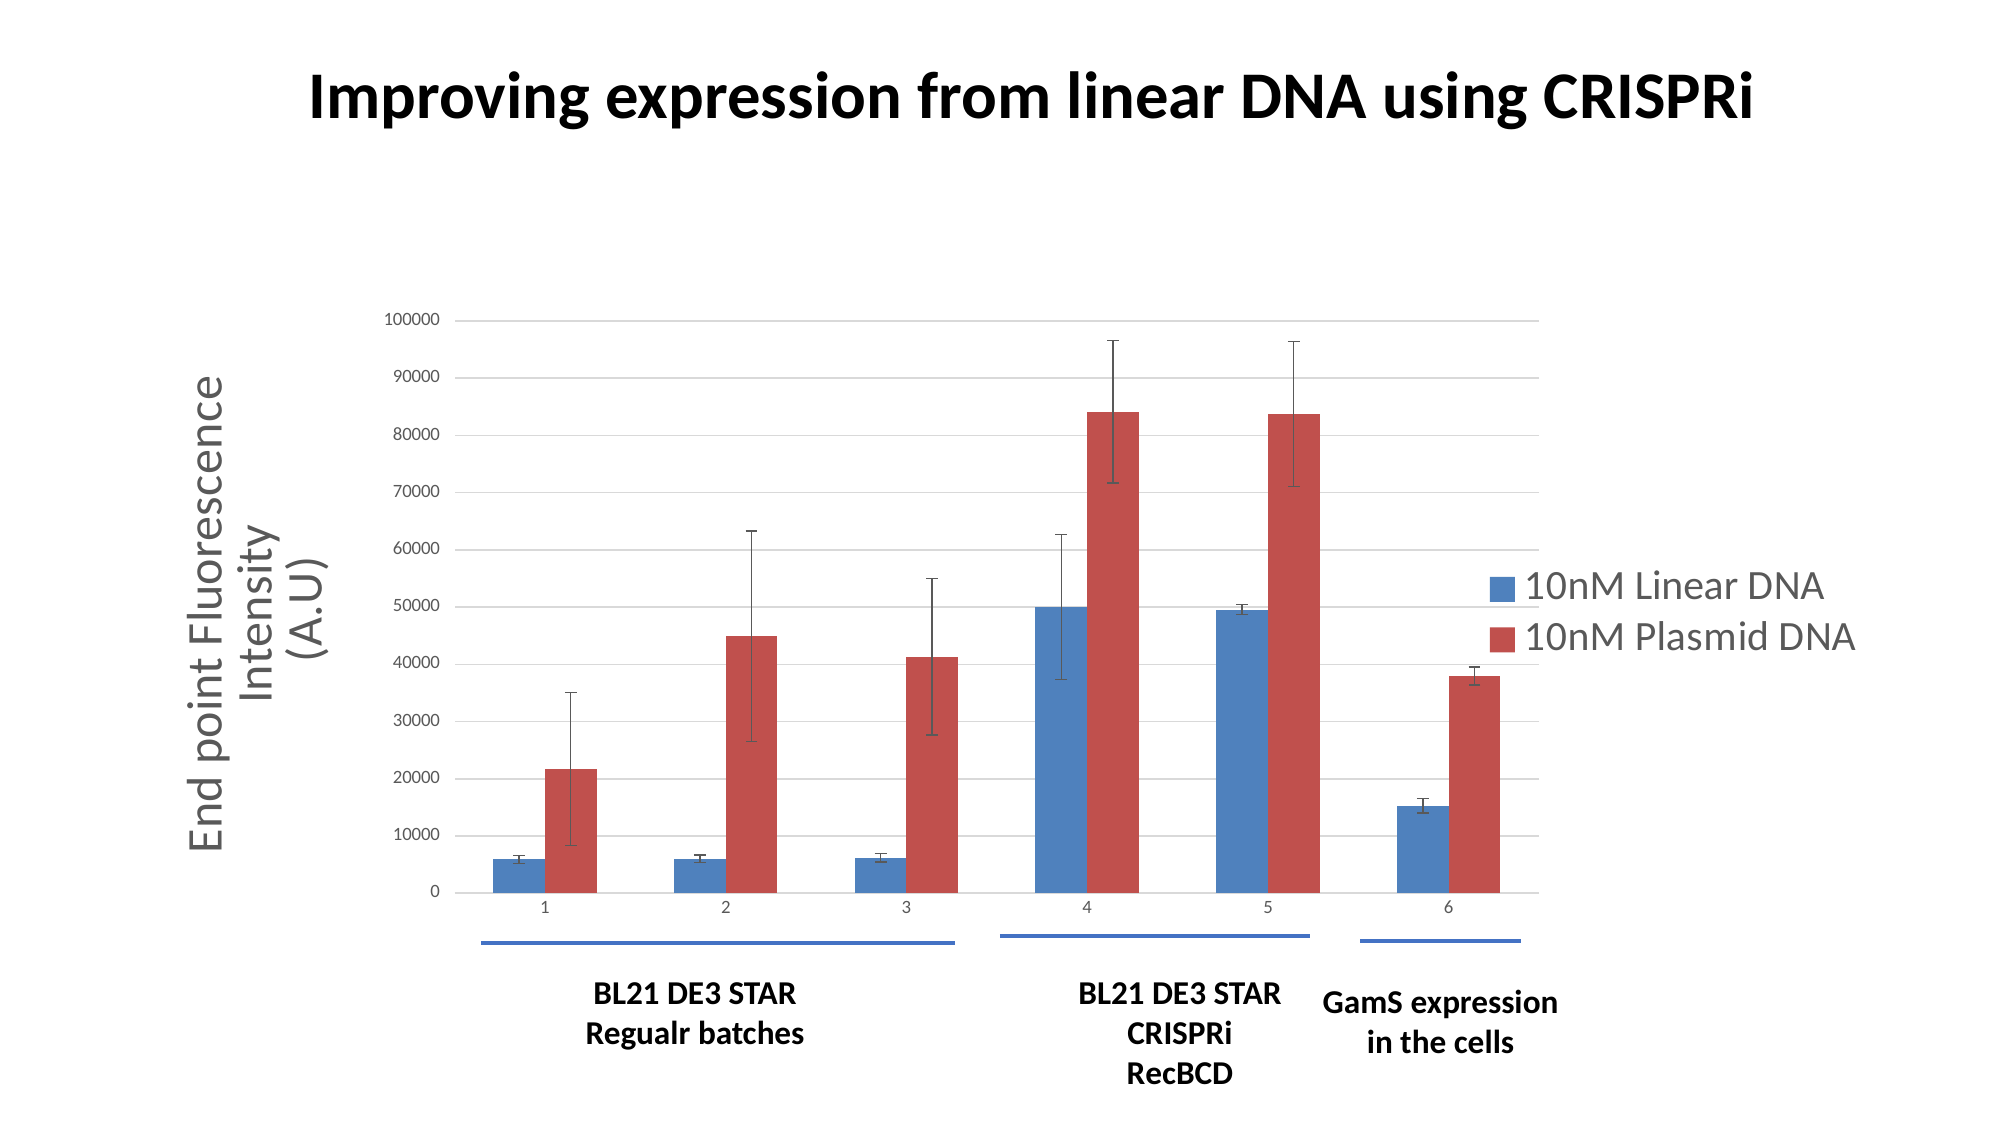

Improving expression from linear DNA using CRISPRi

### Chart

| Category |  |  |
|---|---|---|
BL21 DE3 STAR
Regualr batches
BL21 DE3 STAR
CRISPRi
RecBCD
GamS expression in the cells